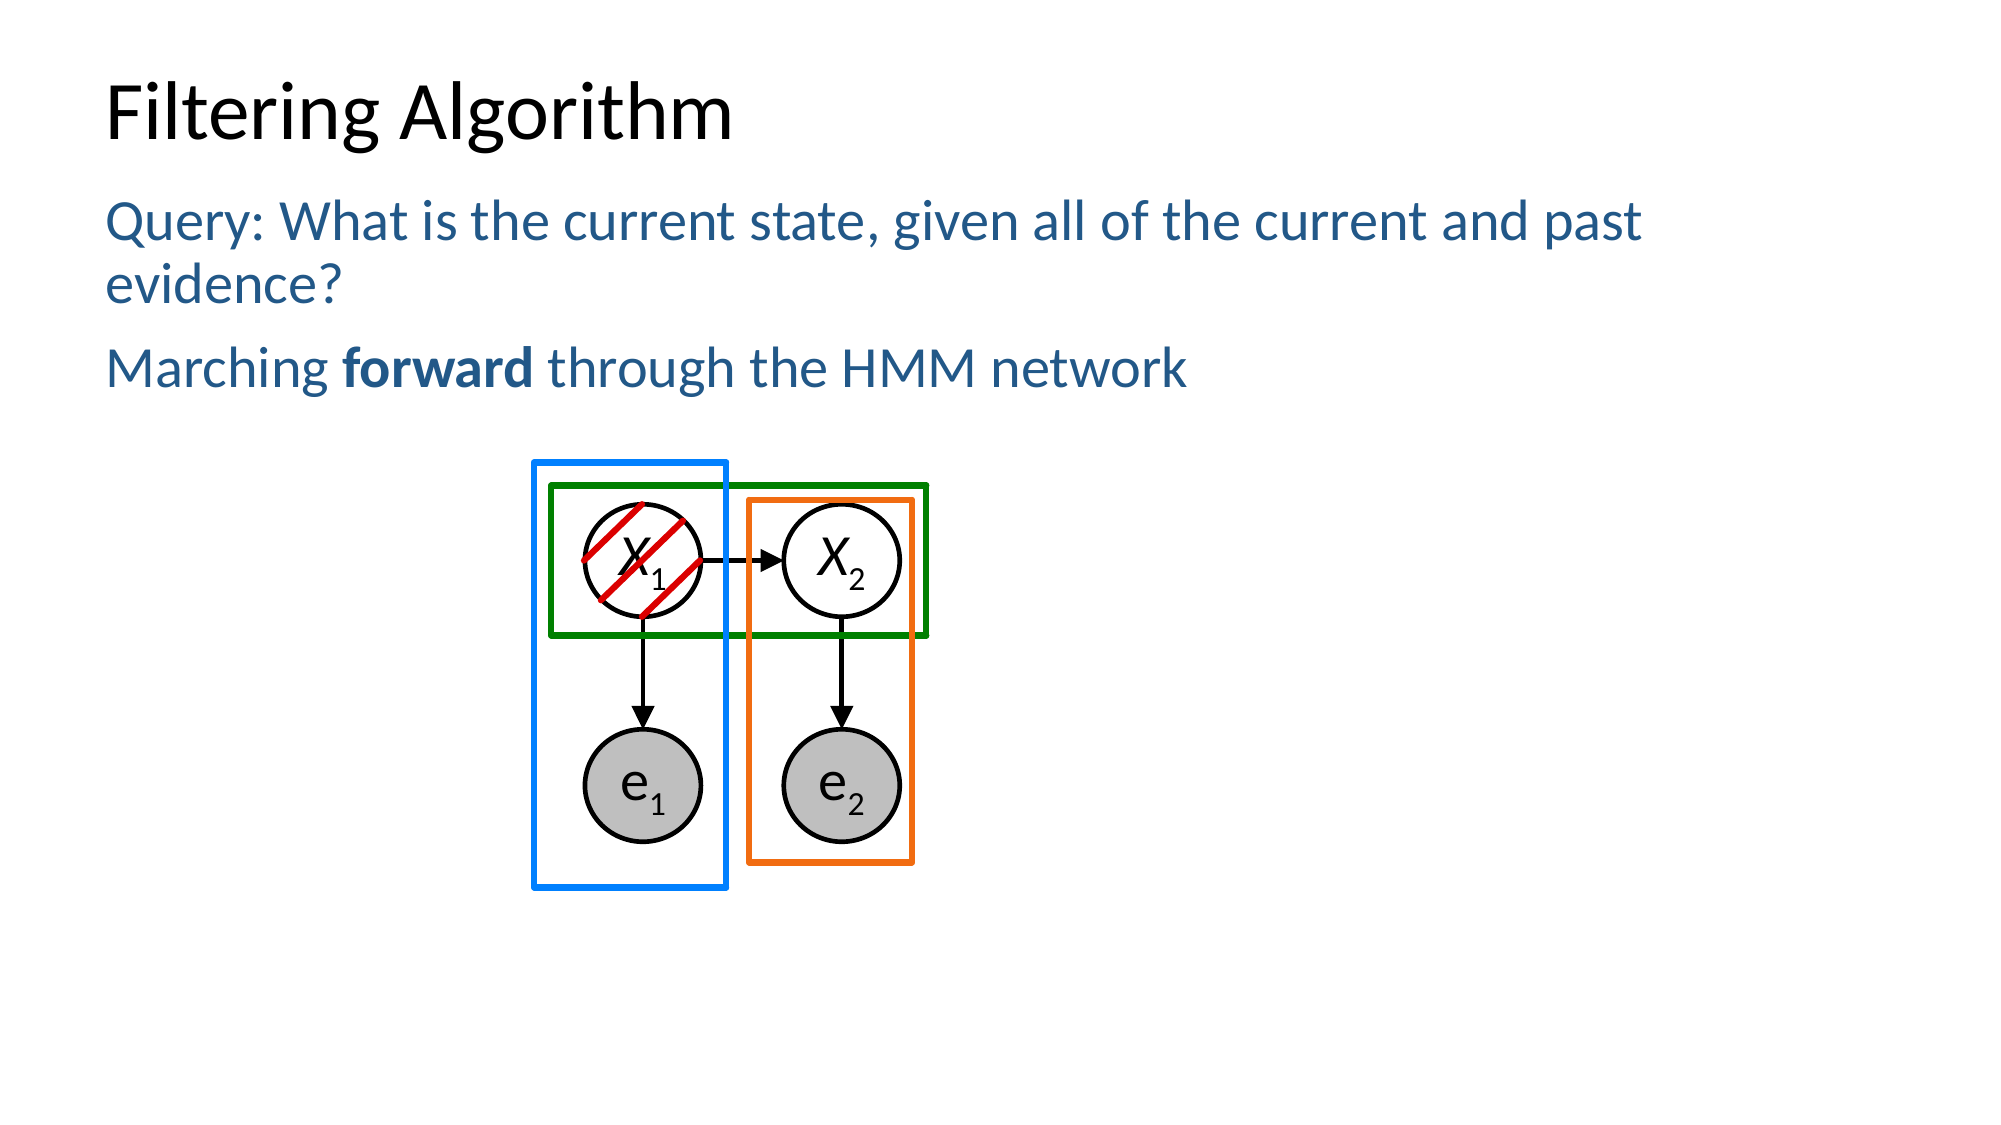

# Filtering Algorithm
Query: What is the current state, given all of the current and past evidence?
Marching forward through the HMM network

X1
X2
e1
e2